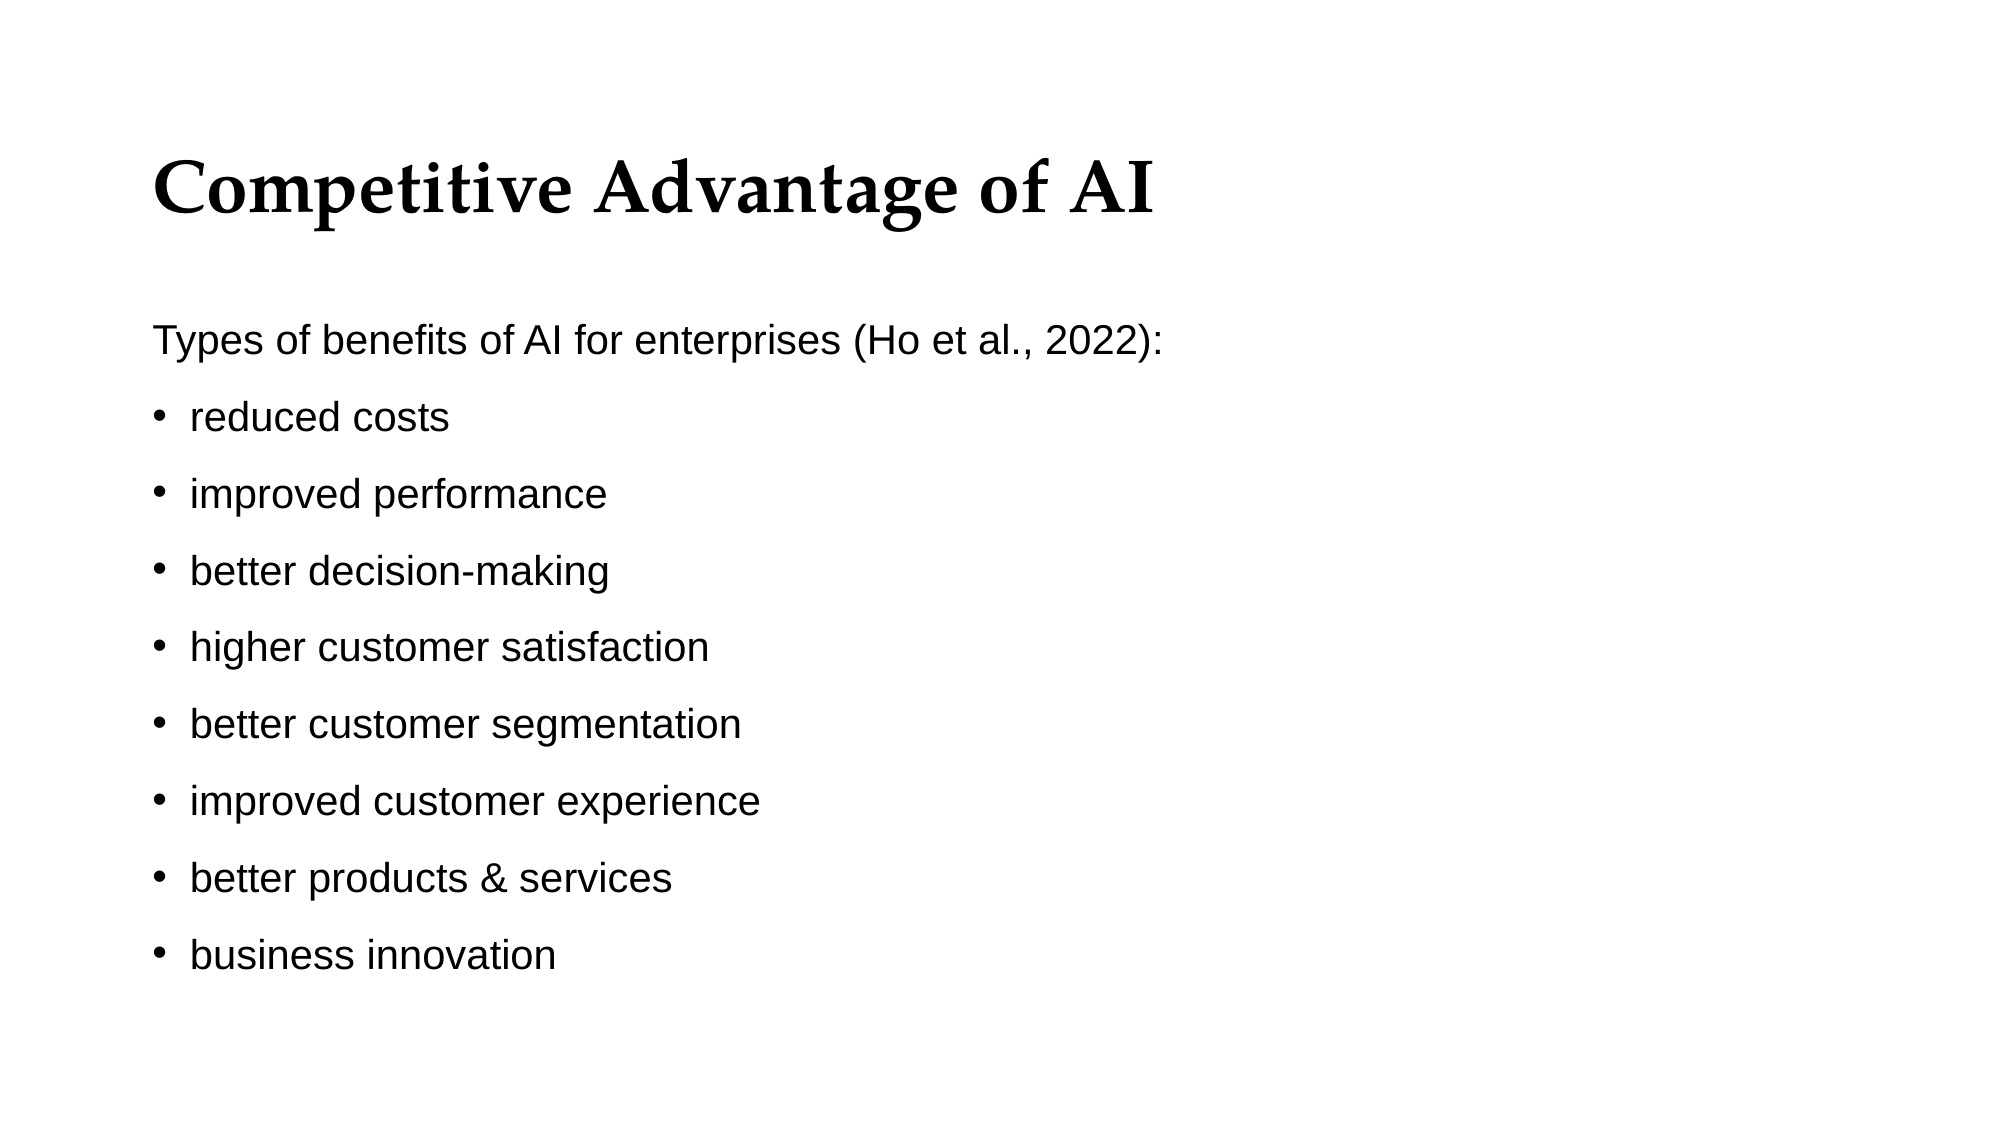

# Competitive Advantage of AI
Types of benefits of AI for enterprises (Ho et al., 2022):
reduced costs
improved performance
better decision-making
higher customer satisfaction
better customer segmentation
improved customer experience
better products & services
business innovation